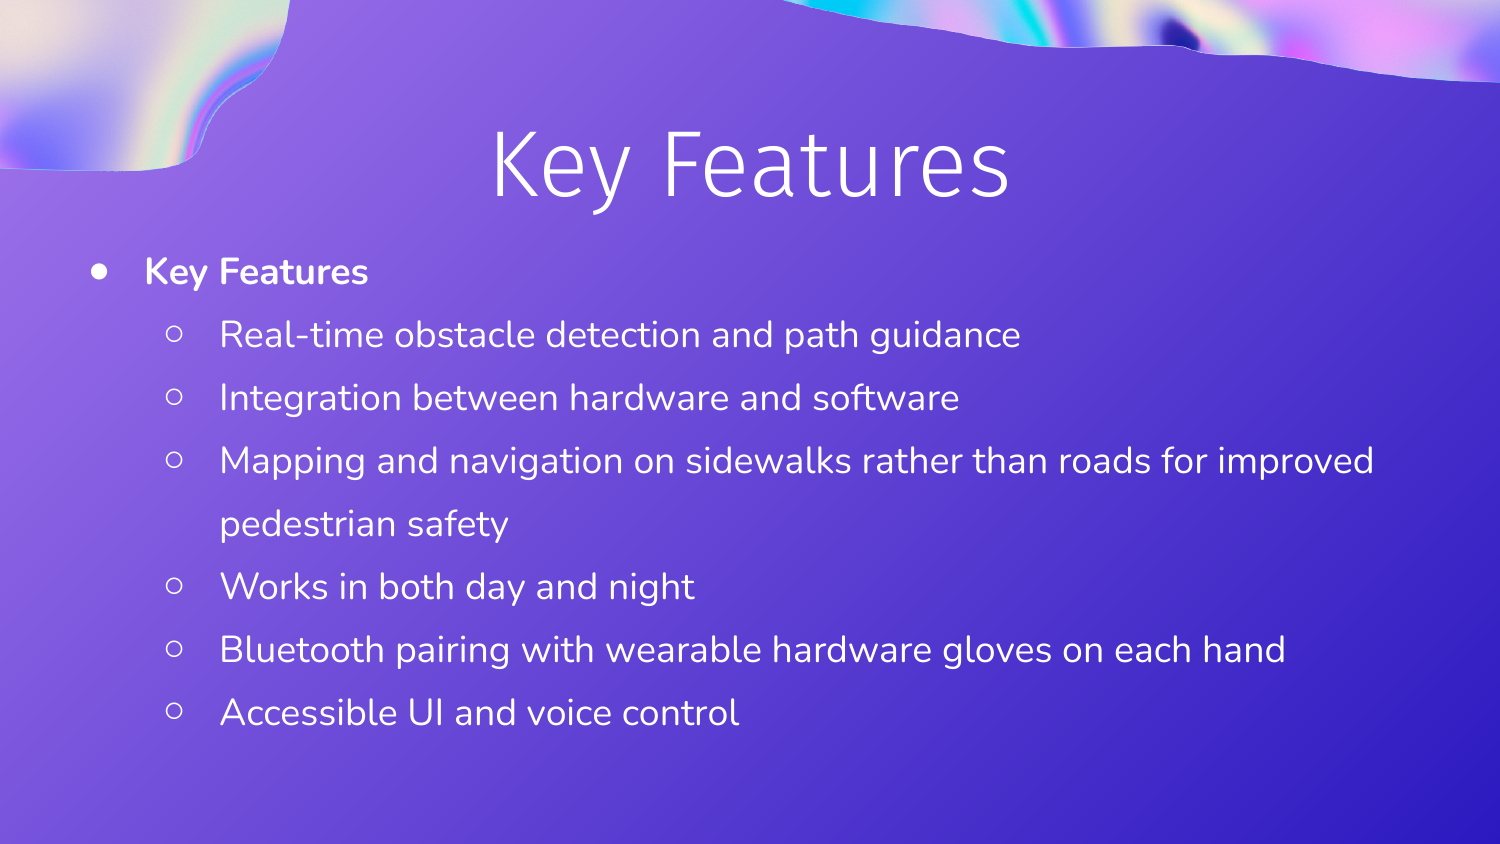

Key Features
Key Features
Real-time obstacle detection and path guidance
Integration between hardware and software
Mapping and navigation on sidewalks rather than roads for improved pedestrian safety
Works in both day and night
Bluetooth pairing with wearable hardware gloves on each hand
Accessible UI and voice control